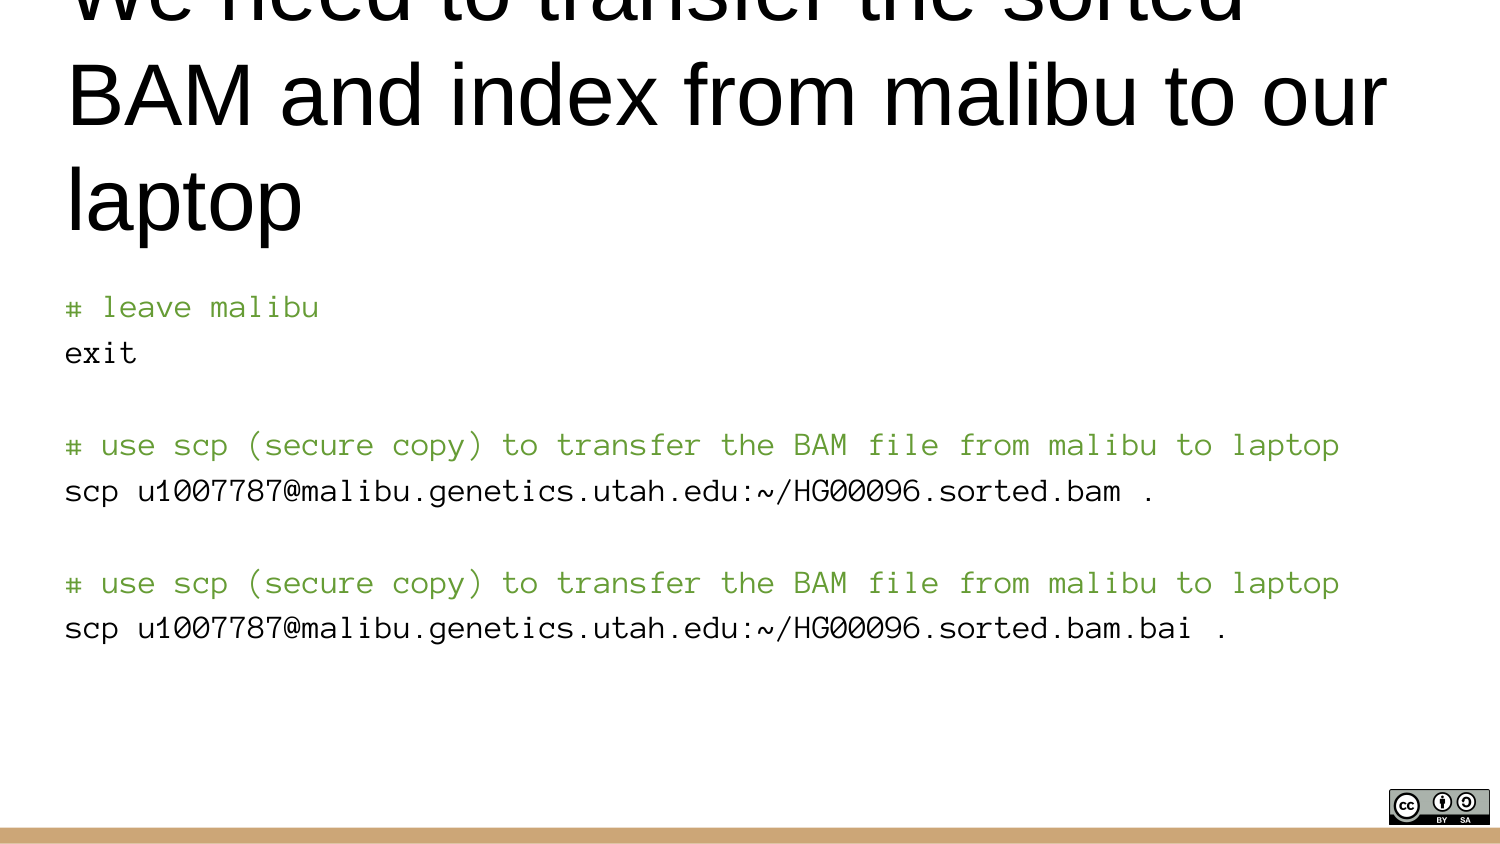

# We need to transfer the sorted BAM and index from malibu to our laptop
# leave malibu
exit

# use scp (secure copy) to transfer the BAM file from malibu to laptop
scp u1007787@malibu.genetics.utah.edu:~/HG00096.sorted.bam .

# use scp (secure copy) to transfer the BAM file from malibu to laptop
scp u1007787@malibu.genetics.utah.edu:~/HG00096.sorted.bam.bai .